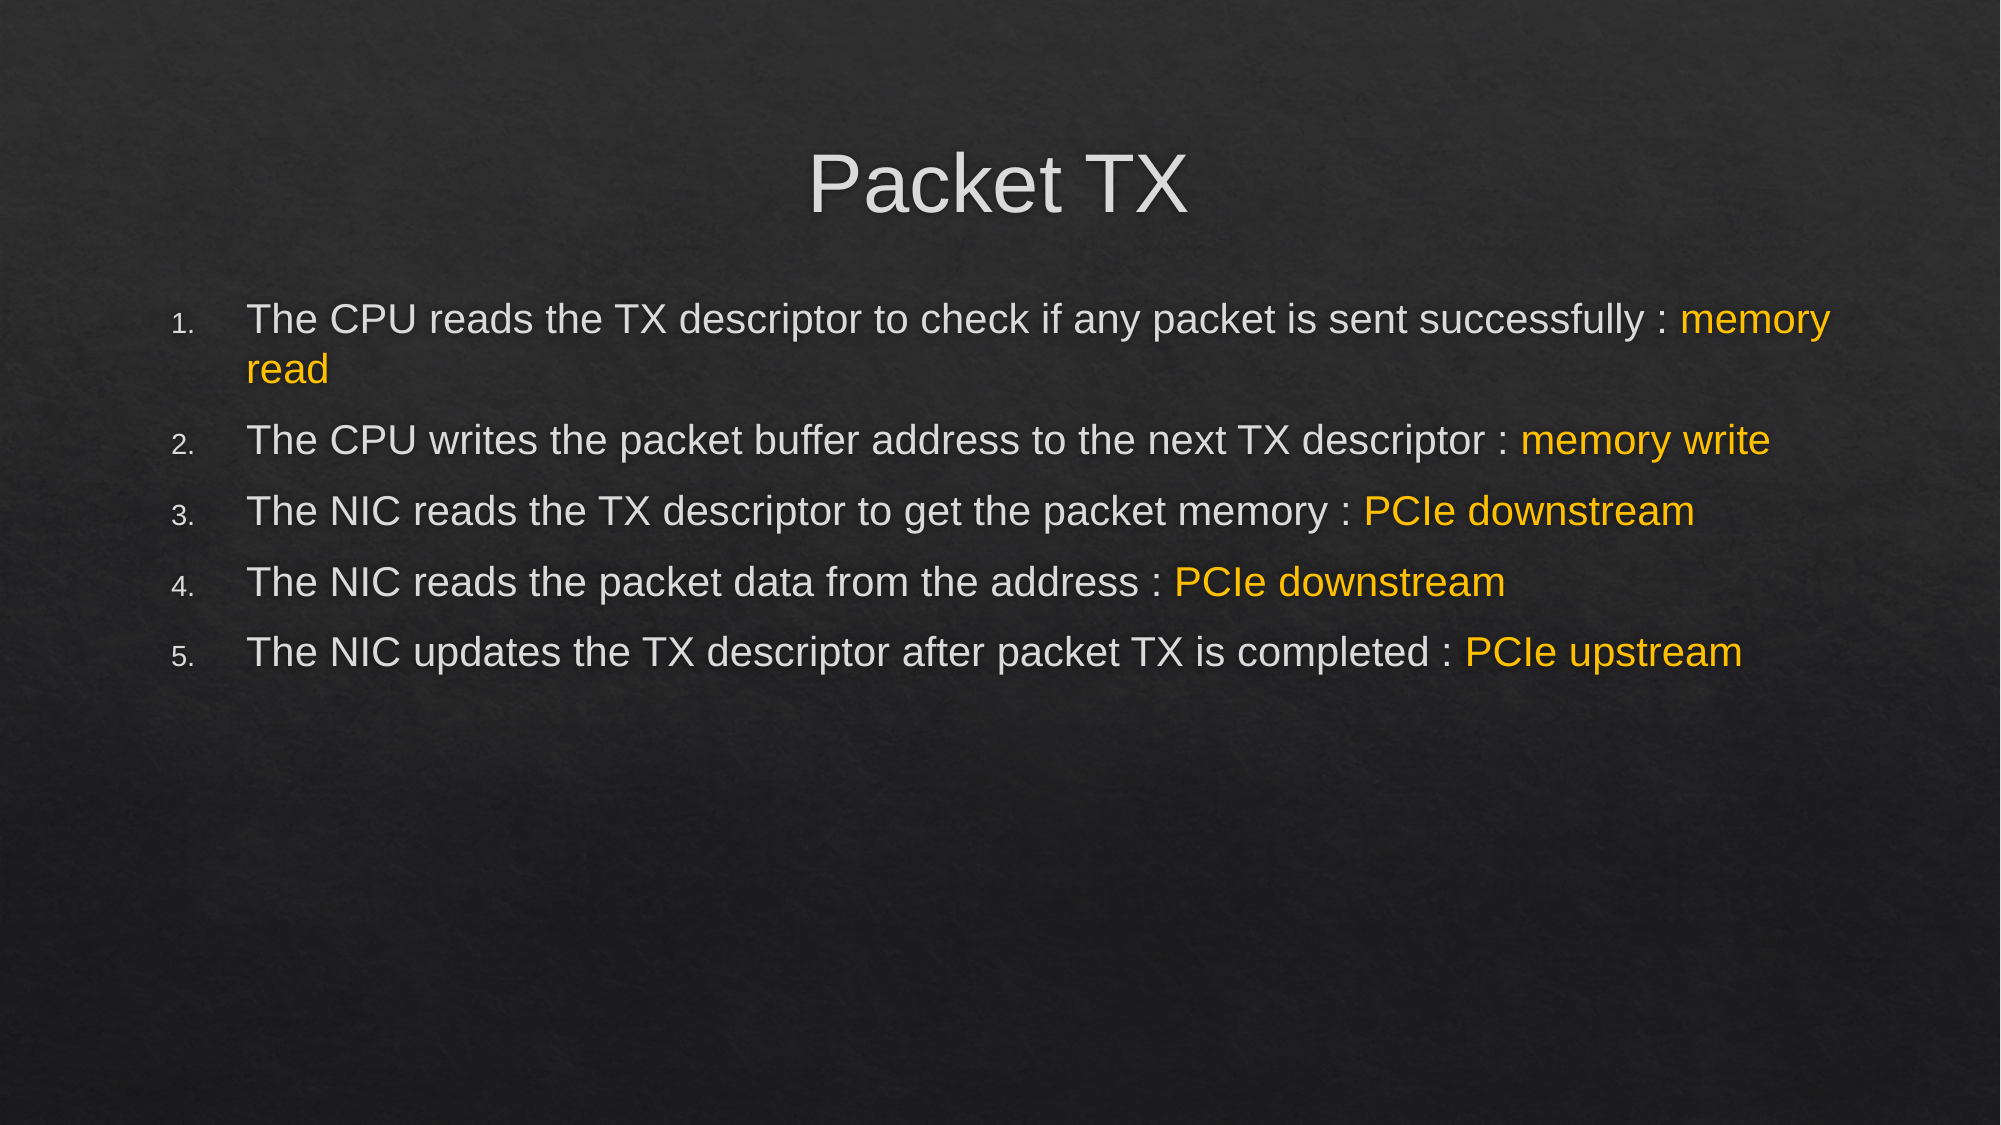

# Packet TX
The CPU reads the TX descriptor to check if any packet is sent successfully : memory read
The CPU writes the packet buffer address to the next TX descriptor : memory write
The NIC reads the TX descriptor to get the packet memory : PCIe downstream
The NIC reads the packet data from the address : PCIe downstream
The NIC updates the TX descriptor after packet TX is completed : PCIe upstream